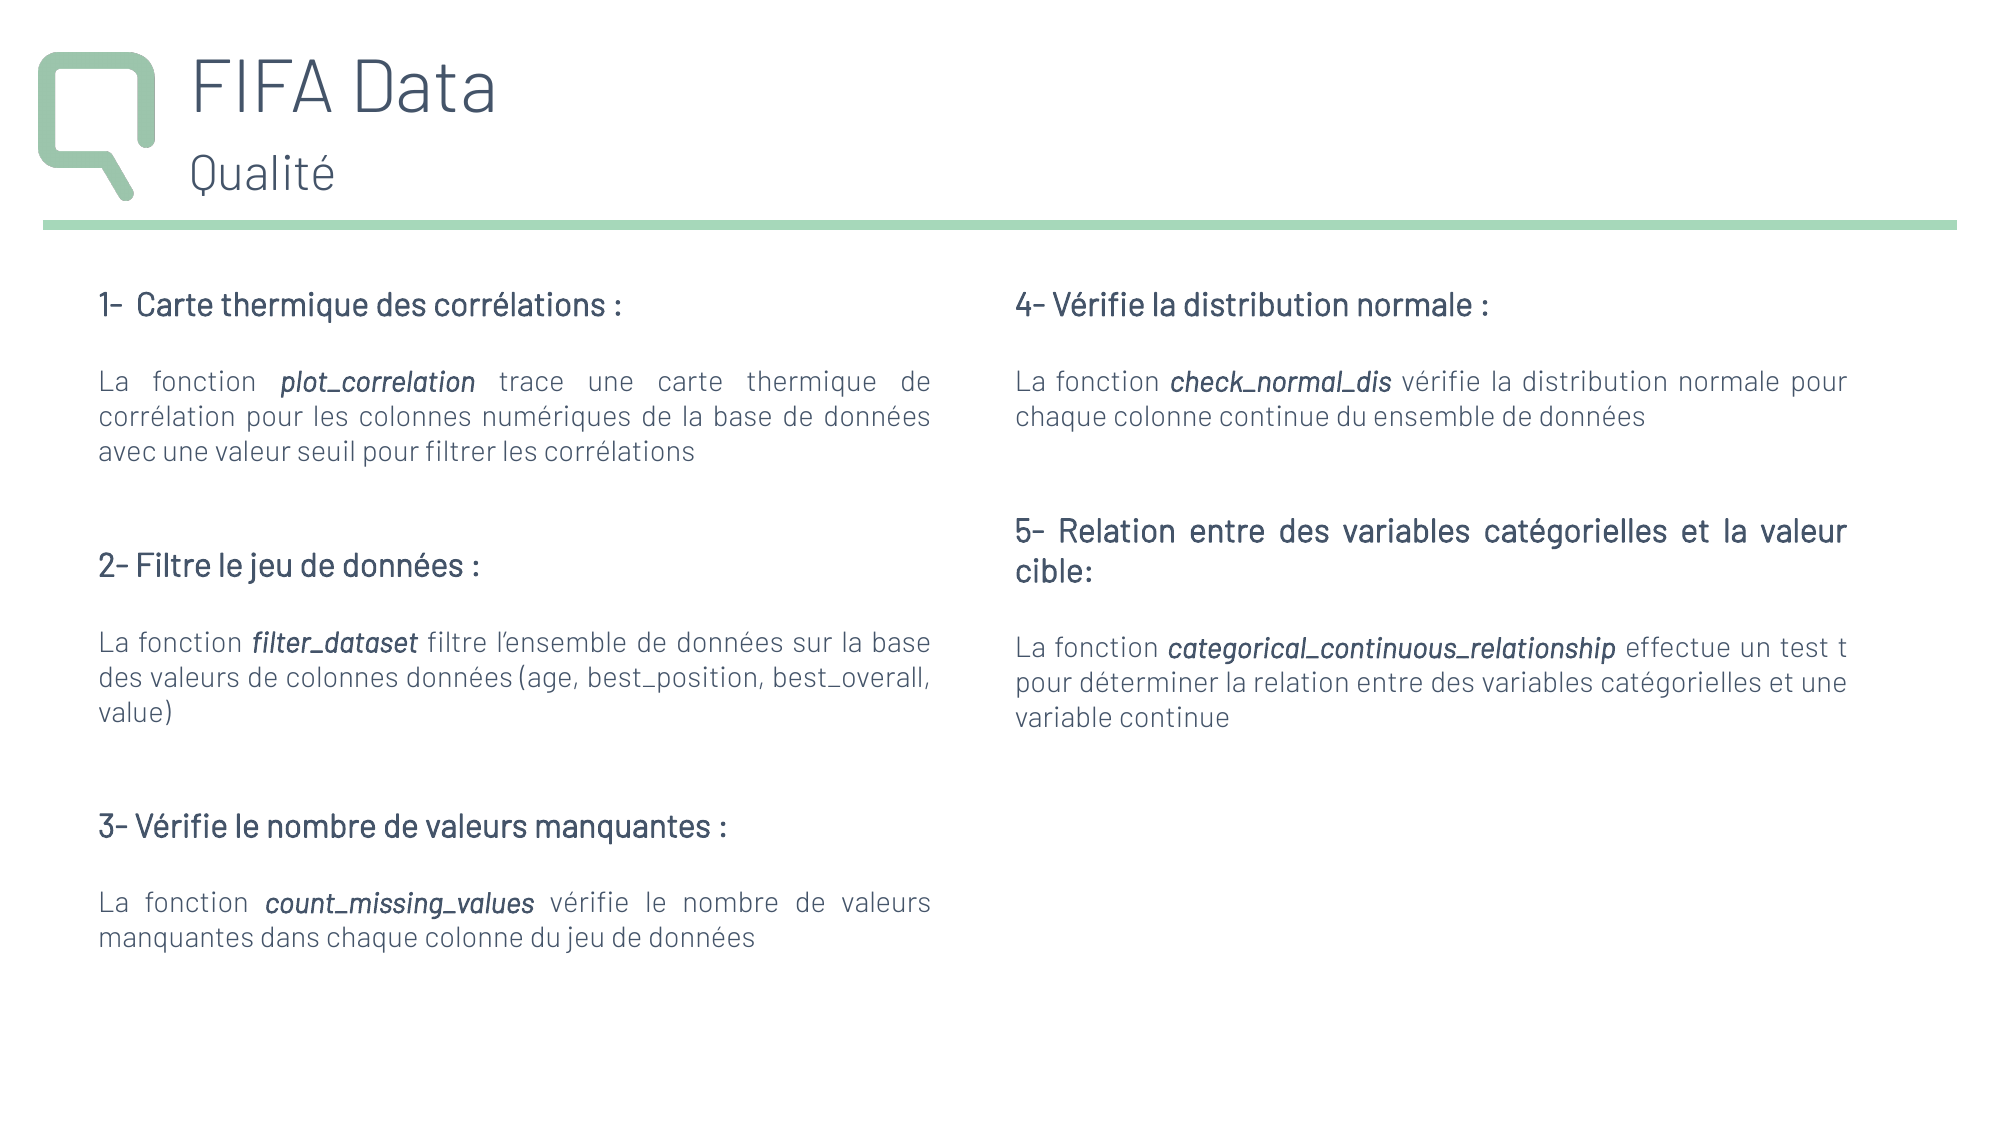

# FIFA Data
Qualité
4- Vérifie la distribution normale :

La fonction check_normal_dis vérifie la distribution normale pour chaque colonne continue du ensemble de données
1-  Carte thermique des corrélations :

La fonction plot_correlation trace une carte thermique de corrélation pour les colonnes numériques de la base de données avec une valeur seuil pour filtrer les corrélations
5- Relation entre des variables catégorielles et la valeur cible:

La fonction categorical_continuous_relationship effectue un test t pour déterminer la relation entre des variables catégorielles et une variable continue
2- Filtre le jeu de données :

La fonction filter_dataset filtre l’ensemble de données sur la base des valeurs de colonnes données (age, best_position, best_overall, value)
3- Vérifie le nombre de valeurs manquantes :

La fonction count_missing_values vérifie le nombre de valeurs manquantes dans chaque colonne du jeu de données